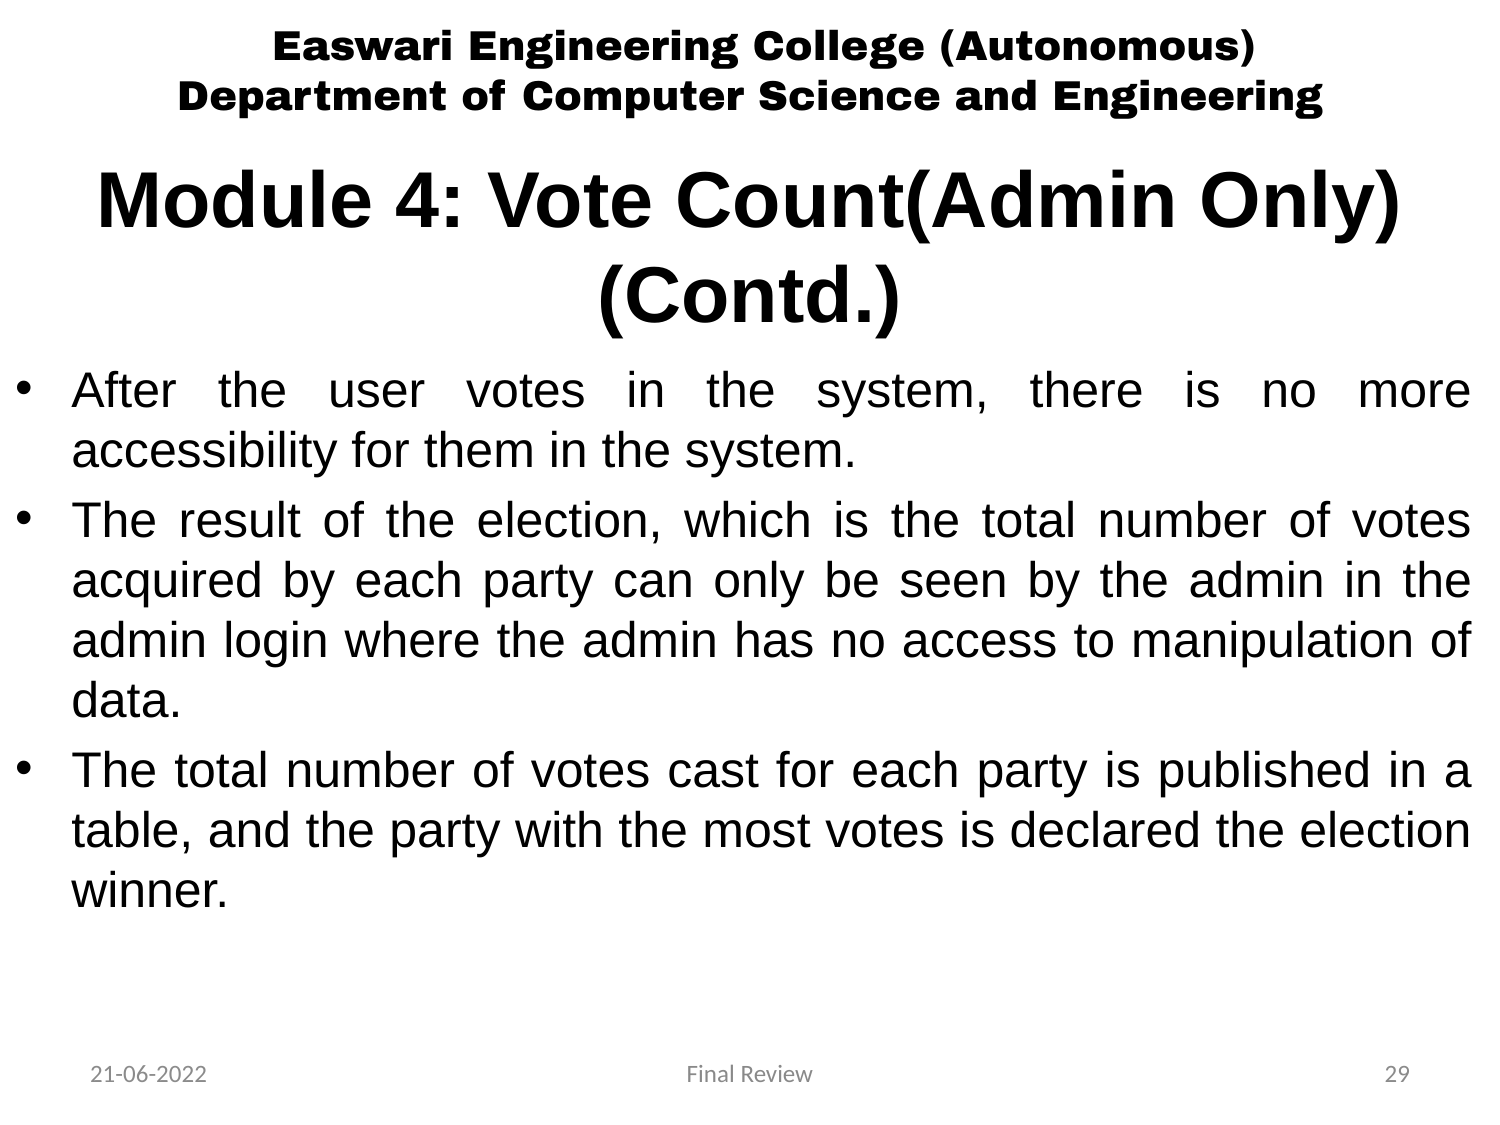

Easwari Engineering College (Autonomous)
Department of Computer Science and Engineering
# Module 4: Vote Count(Admin Only) (Contd.)
After the user votes in the system, there is no more accessibility for them in the system.
The result of the election, which is the total number of votes acquired by each party can only be seen by the admin in the admin login where the admin has no access to manipulation of data.
The total number of votes cast for each party is published in a table, and the party with the most votes is declared the election winner.
21-06-2022
Final Review
29